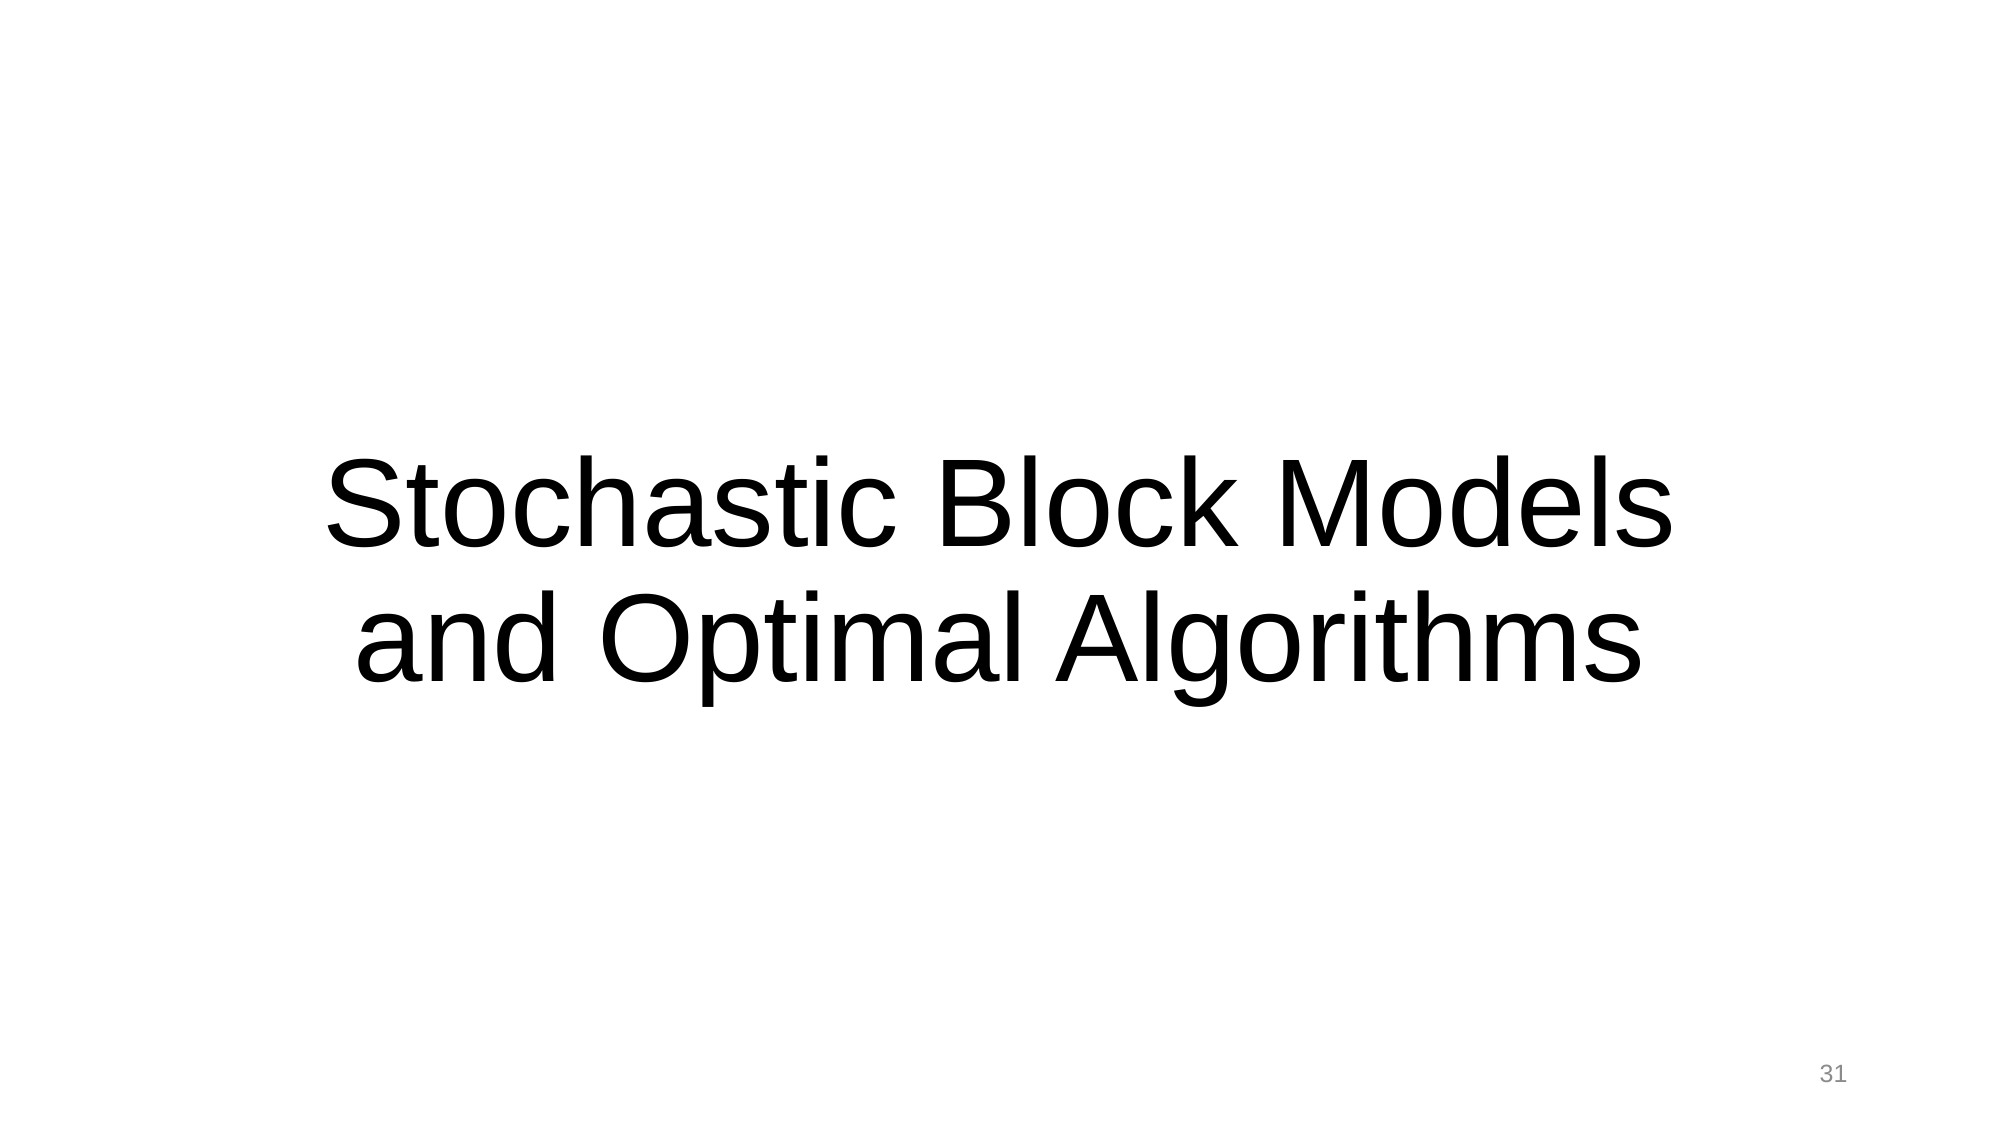

# Stochastic Block Models and Optimal Algorithms
31